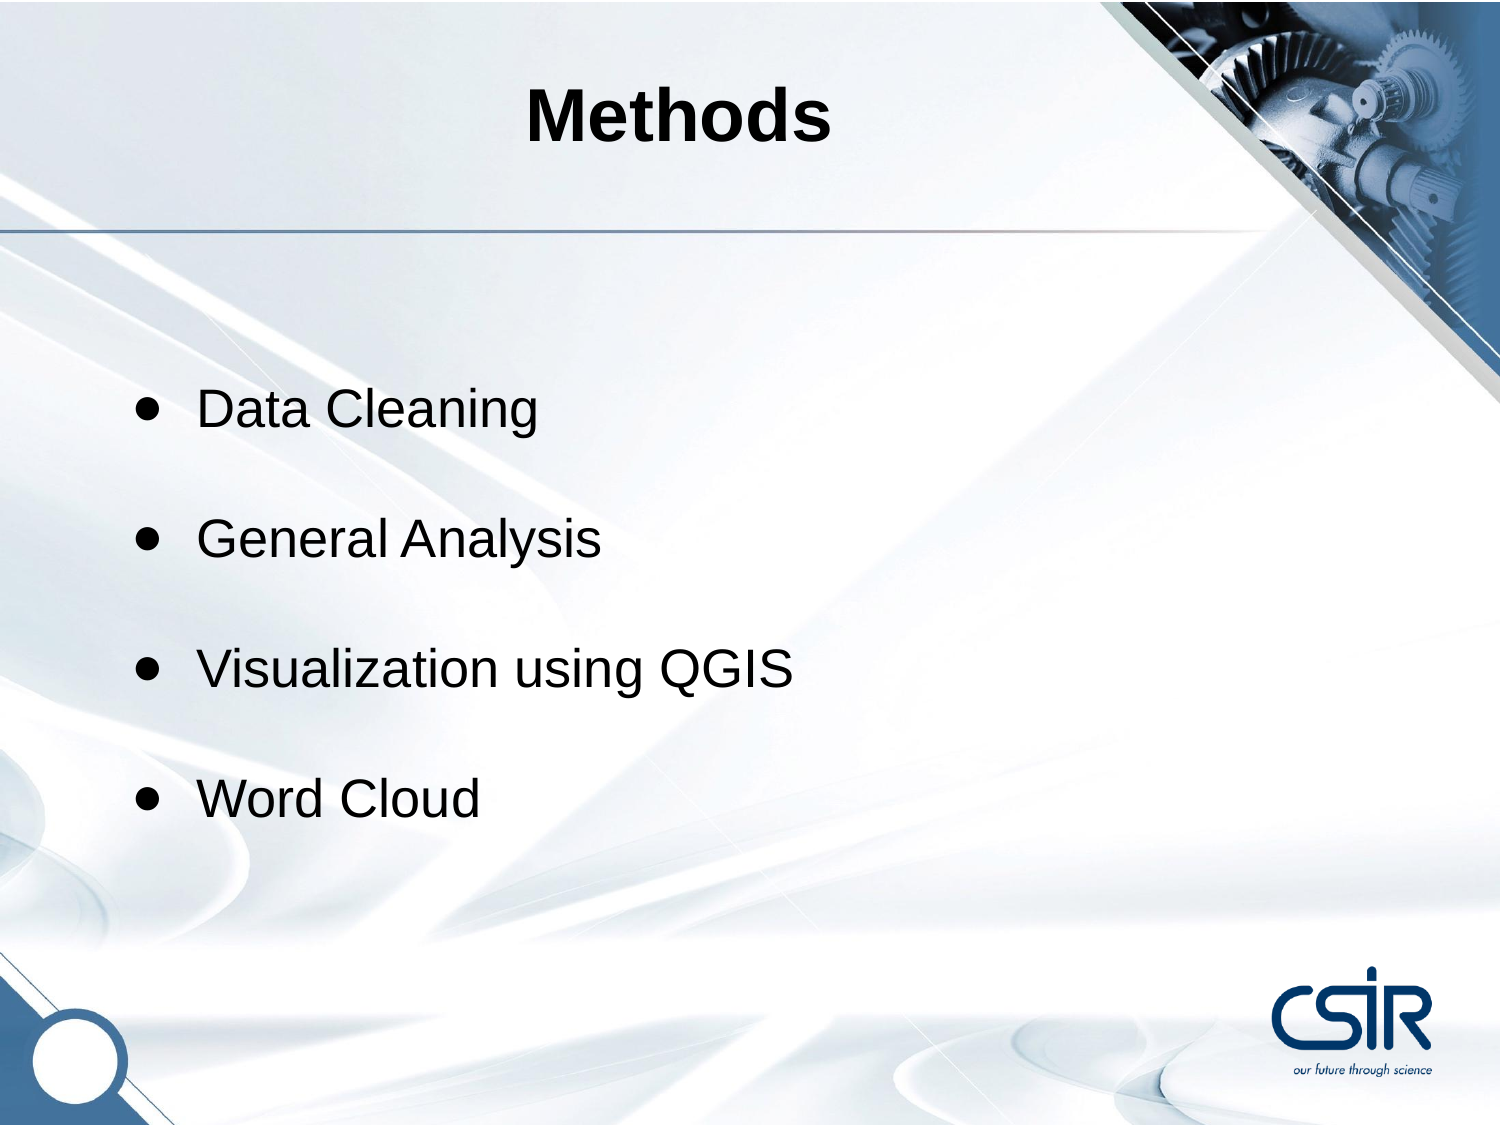

Methods

Data Cleaning
General Analysis
Visualization using QGIS
Word Cloud